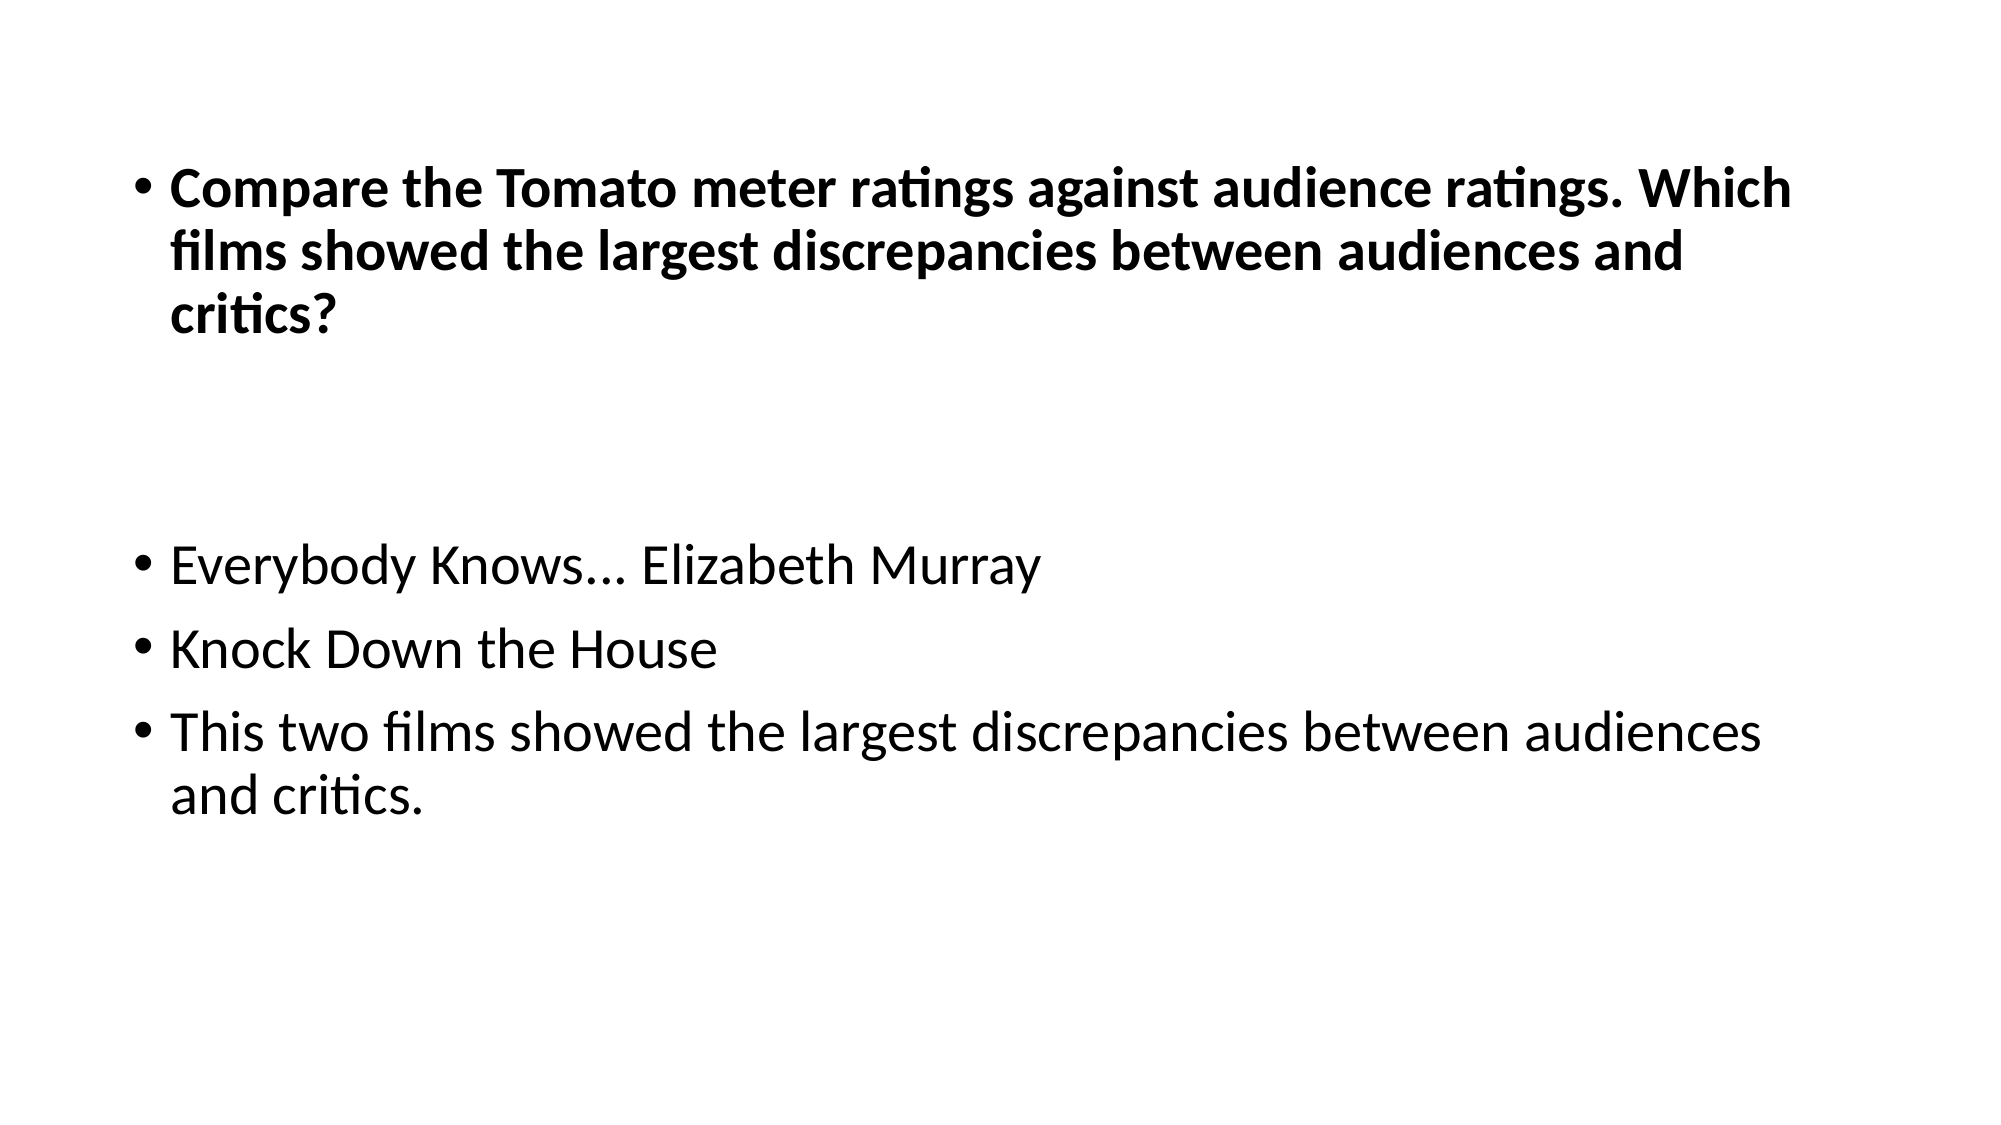

Compare the Tomato meter ratings against audience ratings. Which films showed the largest discrepancies between audiences and critics?

Everybody Knows... Elizabeth Murray
Knock Down the House
This two films showed the largest discrepancies between audiences and critics.